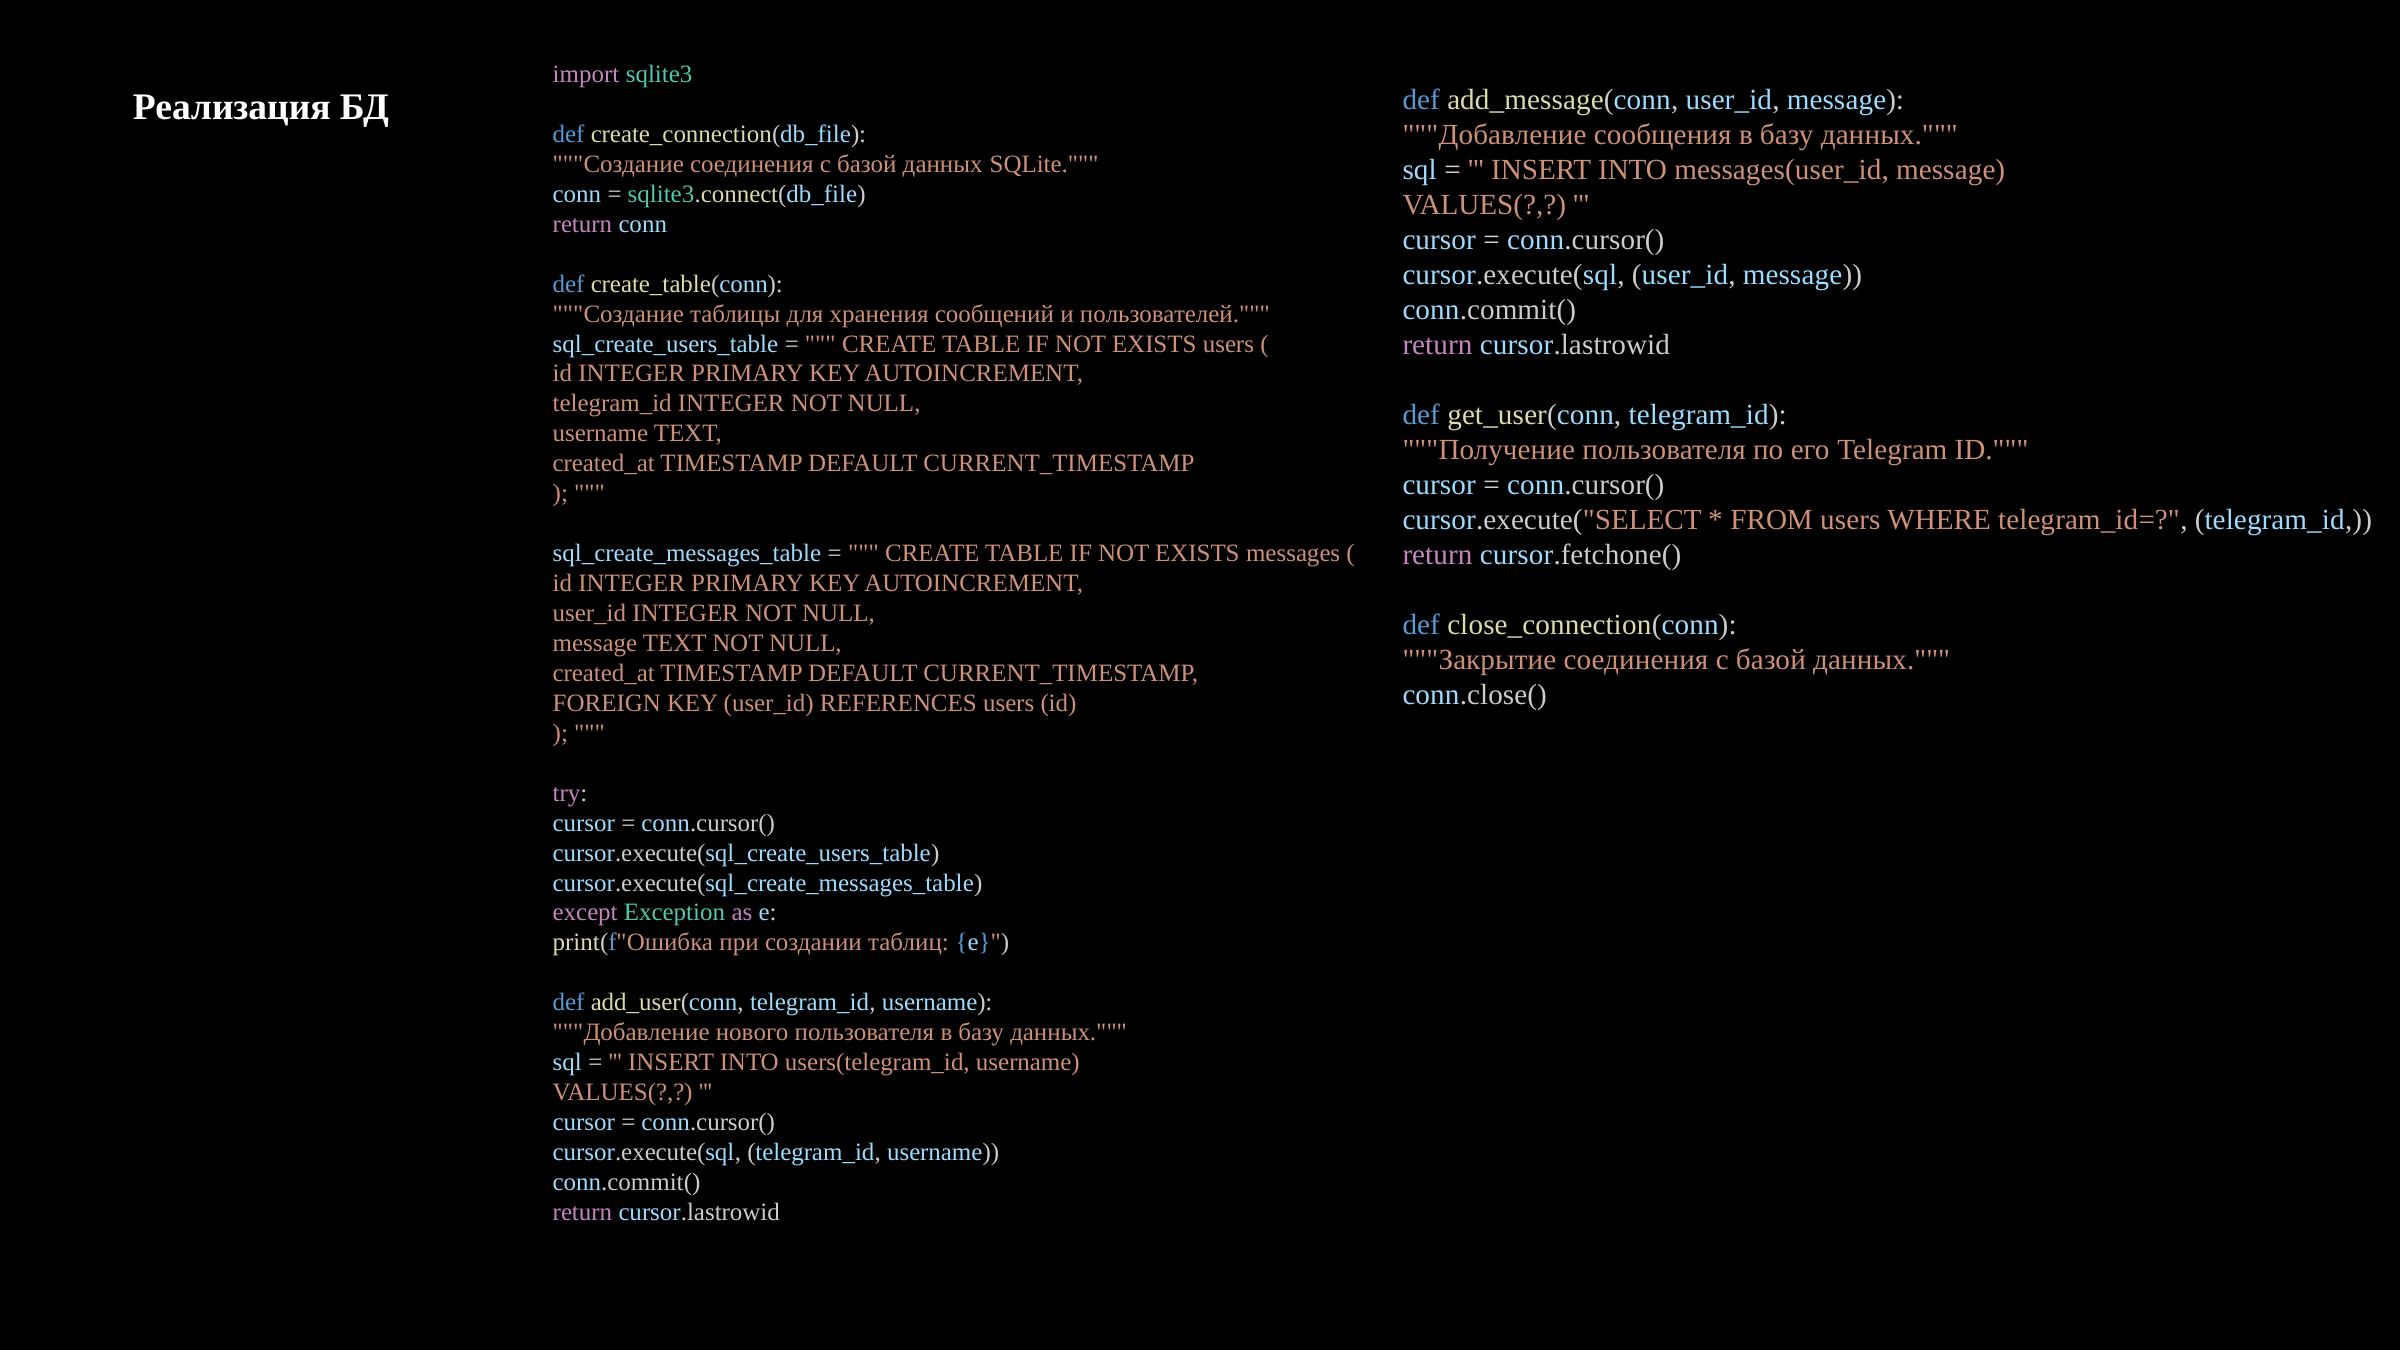

import sqlite3
def create_connection(db_file):
"""Создание соединения с базой данных SQLite."""
conn = sqlite3.connect(db_file)
return conn
def create_table(conn):
"""Создание таблицы для хранения сообщений и пользователей."""
sql_create_users_table = """ CREATE TABLE IF NOT EXISTS users (
id INTEGER PRIMARY KEY AUTOINCREMENT,
telegram_id INTEGER NOT NULL,
username TEXT,
created_at TIMESTAMP DEFAULT CURRENT_TIMESTAMP
); """
sql_create_messages_table = """ CREATE TABLE IF NOT EXISTS messages (
id INTEGER PRIMARY KEY AUTOINCREMENT,
user_id INTEGER NOT NULL,
message TEXT NOT NULL,
created_at TIMESTAMP DEFAULT CURRENT_TIMESTAMP,
FOREIGN KEY (user_id) REFERENCES users (id)
); """
try:
cursor = conn.cursor()
cursor.execute(sql_create_users_table)
cursor.execute(sql_create_messages_table)
except Exception as e:
print(f"Ошибка при создании таблиц: {e}")
def add_user(conn, telegram_id, username):
"""Добавление нового пользователя в базу данных."""
sql = ''' INSERT INTO users(telegram_id, username)
VALUES(?,?) '''
cursor = conn.cursor()
cursor.execute(sql, (telegram_id, username))
conn.commit()
return cursor.lastrowid

def add_message(conn, user_id, message):
"""Добавление сообщения в базу данных."""
sql = ''' INSERT INTO messages(user_id, message)
VALUES(?,?) '''
cursor = conn.cursor()
cursor.execute(sql, (user_id, message))
conn.commit()
return cursor.lastrowid
def get_user(conn, telegram_id):
"""Получение пользователя по его Telegram ID."""
cursor = conn.cursor()
cursor.execute("SELECT * FROM users WHERE telegram_id=?", (telegram_id,))
return cursor.fetchone()
def close_connection(conn):
"""Закрытие соединения с базой данных."""
conn.close()

Реализация БД